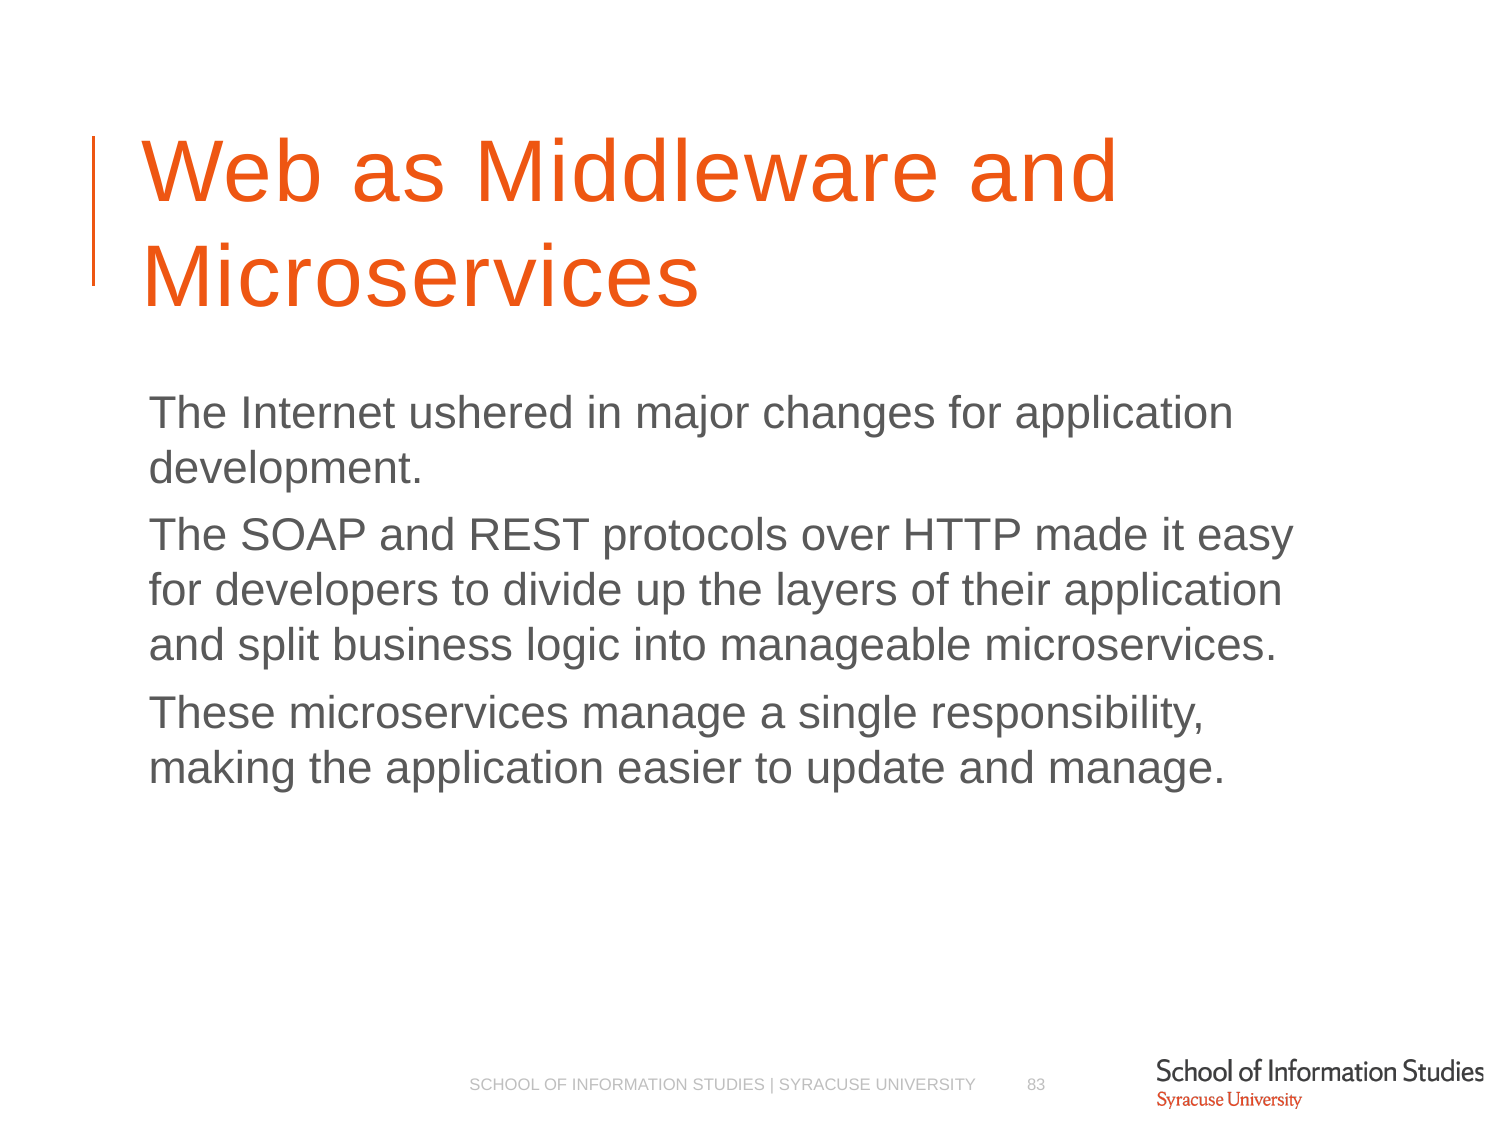

# Web as Middleware and Microservices
The Internet ushered in major changes for application development.
The SOAP and REST protocols over HTTP made it easy for developers to divide up the layers of their application and split business logic into manageable microservices.
These microservices manage a single responsibility, making the application easier to update and manage.
School of Information Studies | Syracuse University
83